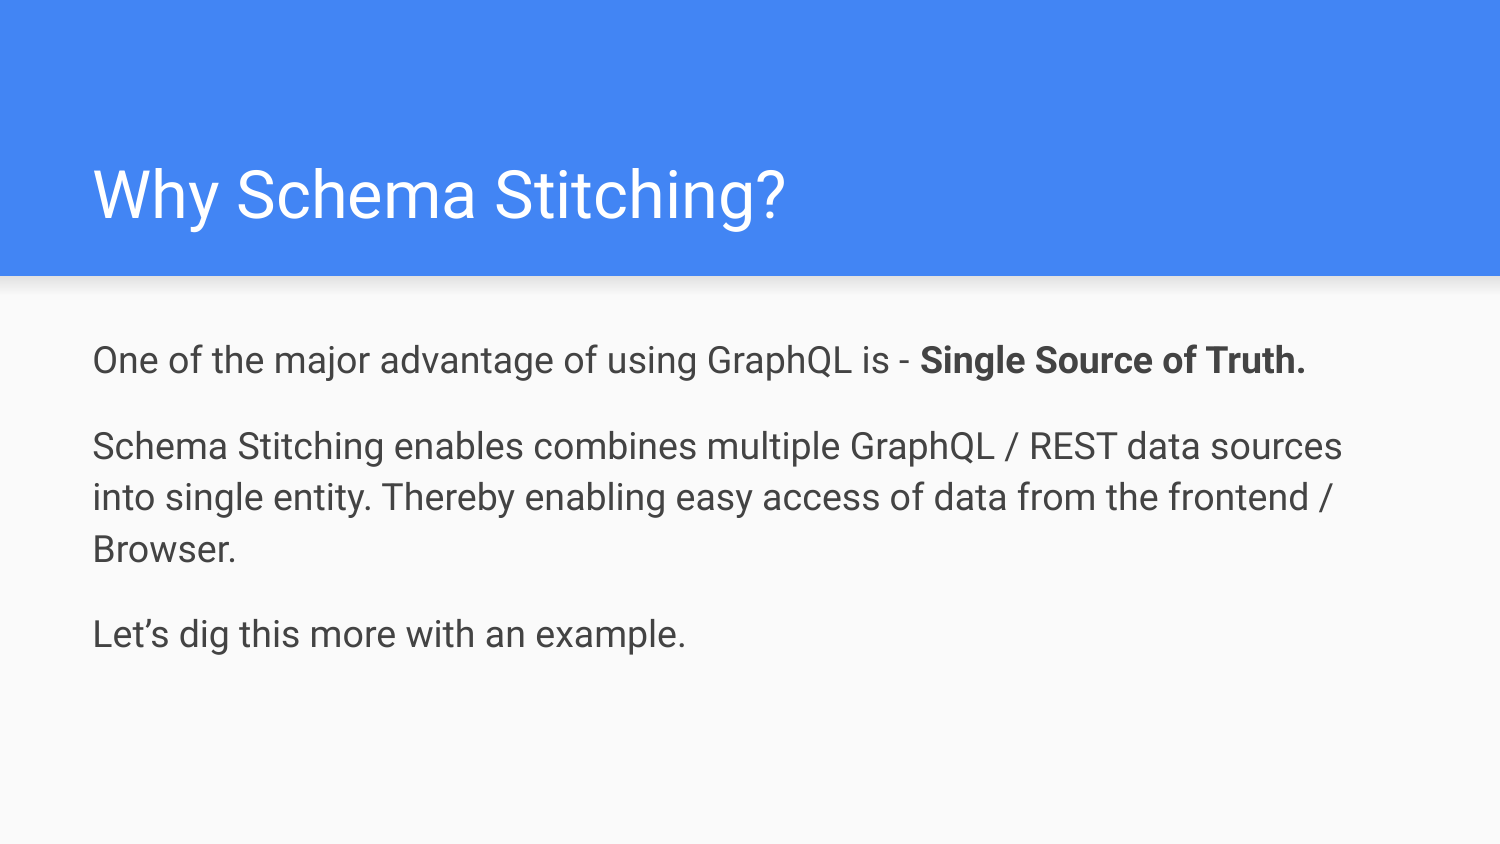

# Why Schema Stitching?
One of the major advantage of using GraphQL is - Single Source of Truth.
Schema Stitching enables combines multiple GraphQL / REST data sources into single entity. Thereby enabling easy access of data from the frontend / Browser.
Let’s dig this more with an example.